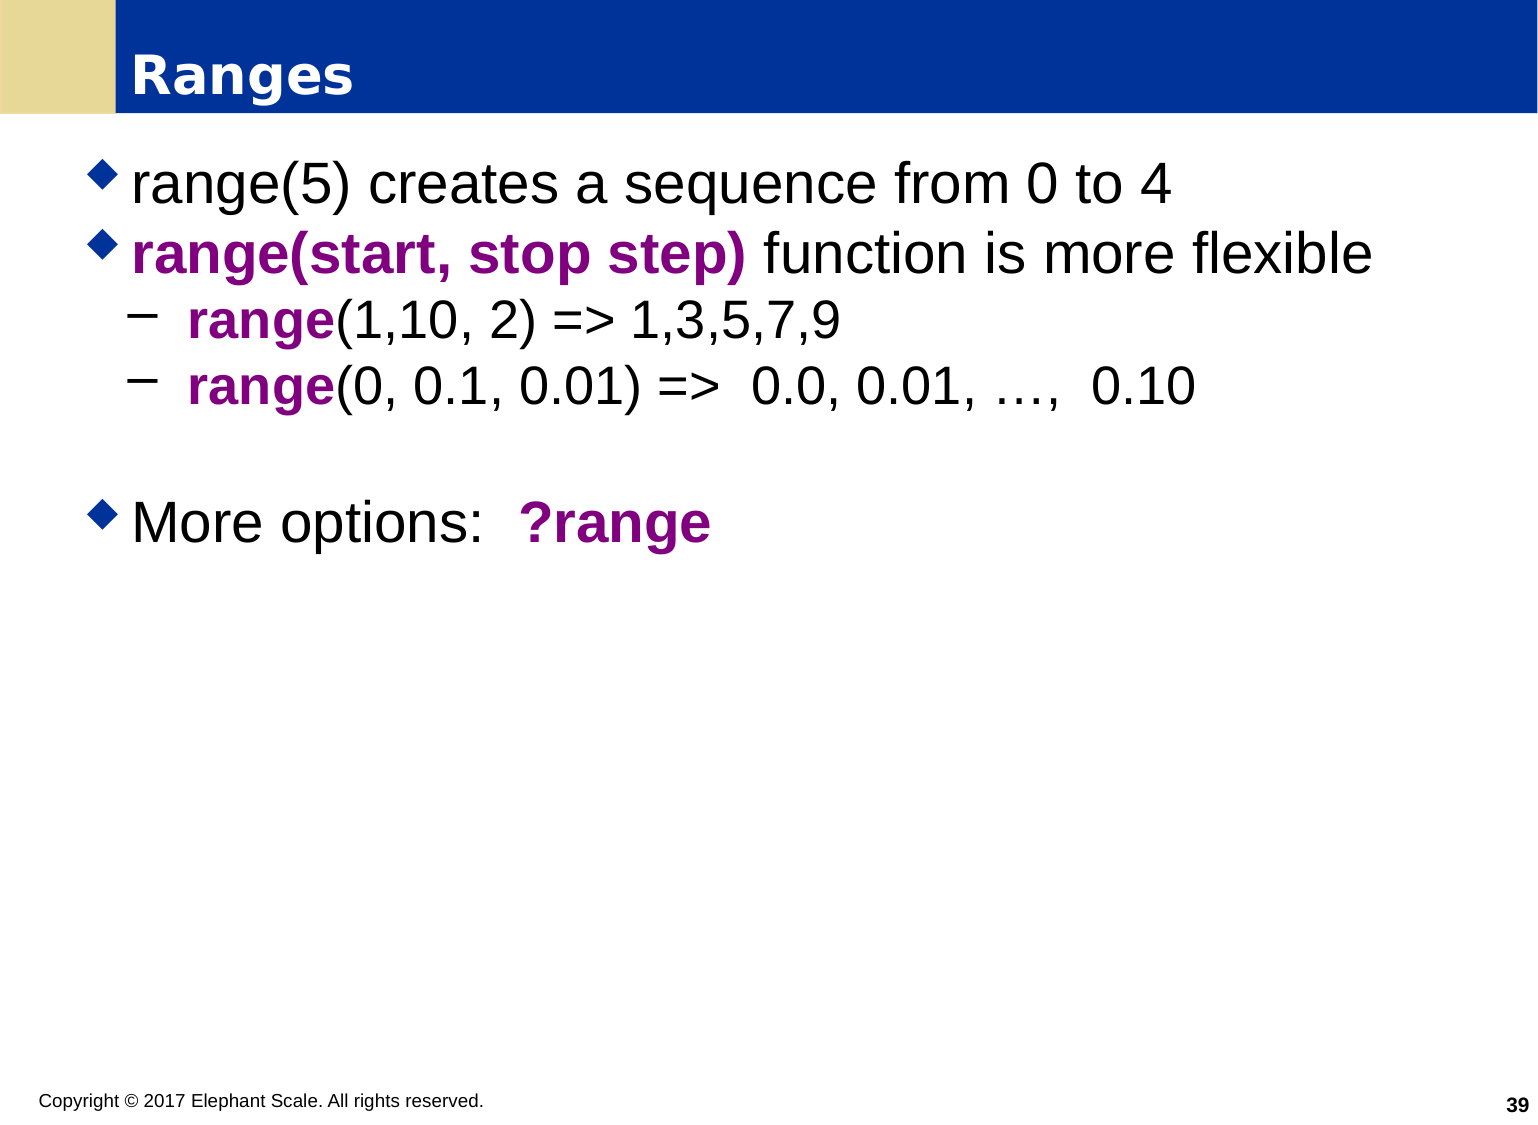

# Ranges
range(5) creates a sequence from 0 to 4
range(start, stop step) function is more flexible
range(1,10, 2) => 1,3,5,7,9
range(0, 0.1, 0.01) =>  0.0, 0.01, …,  0.10

More options:  ?range

39
Copyright © 2017 Elephant Scale. All rights reserved.